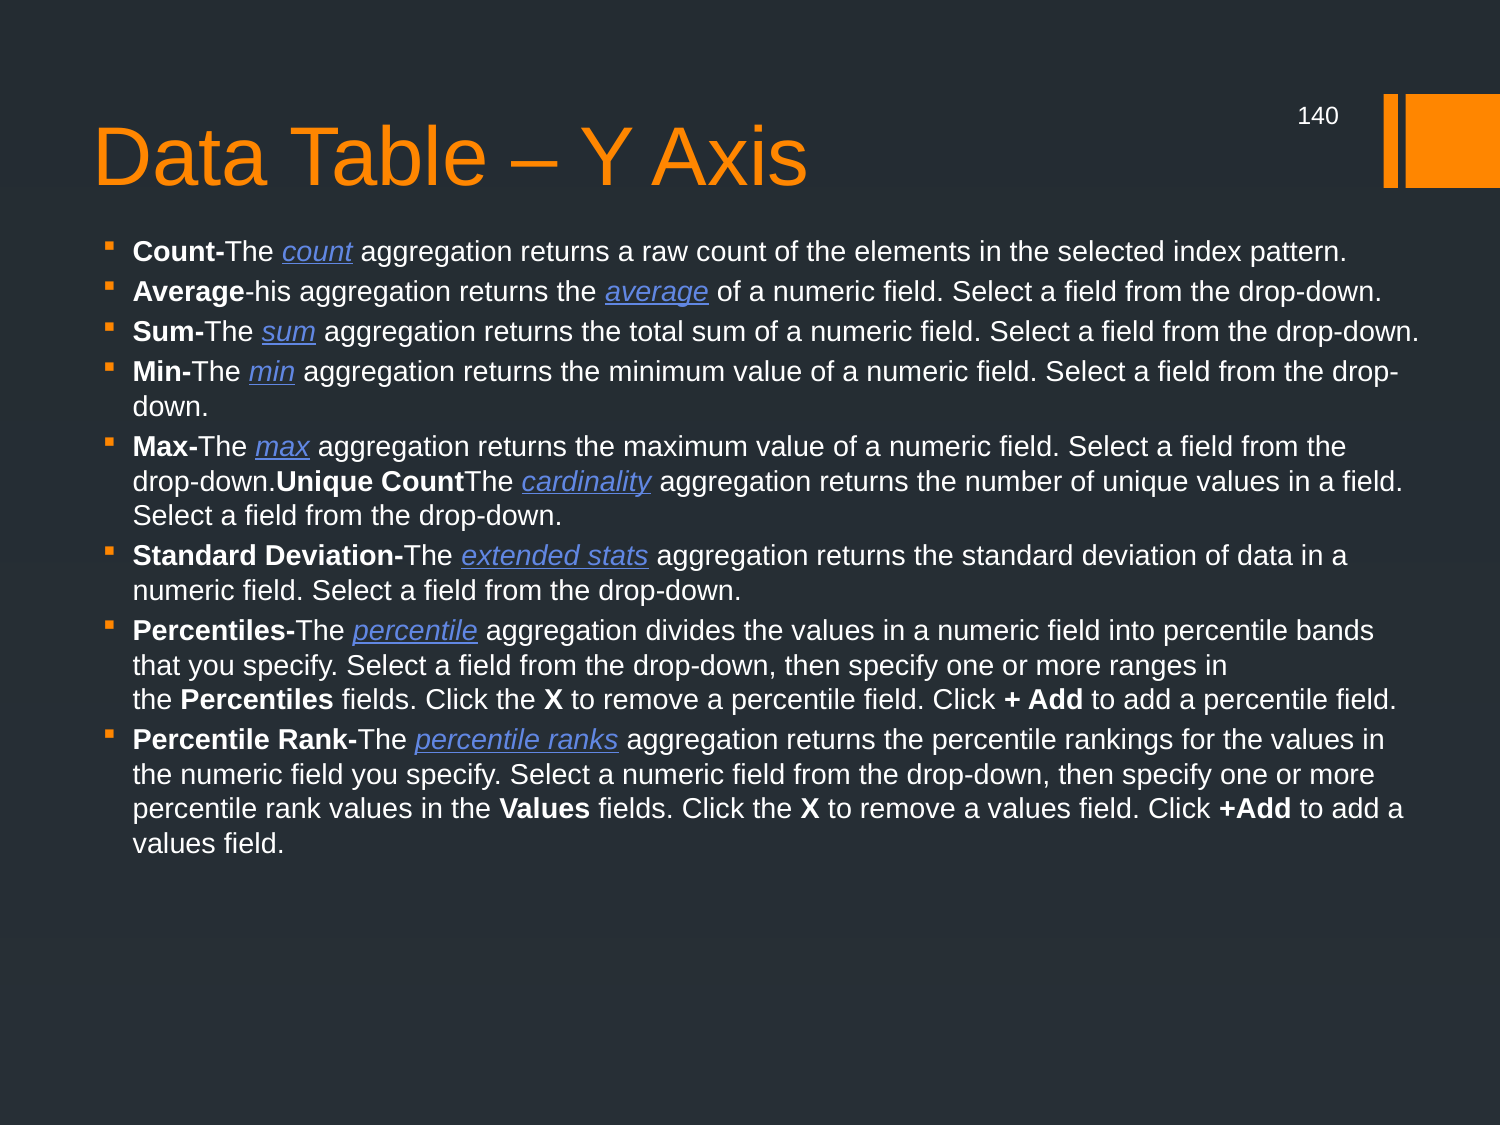

# Data Table – Y Axis
140
Count-The count aggregation returns a raw count of the elements in the selected index pattern.
Average-his aggregation returns the average of a numeric field. Select a field from the drop-down.
Sum-The sum aggregation returns the total sum of a numeric field. Select a field from the drop-down.
Min-The min aggregation returns the minimum value of a numeric field. Select a field from the drop-down.
Max-The max aggregation returns the maximum value of a numeric field. Select a field from the drop-down.Unique CountThe cardinality aggregation returns the number of unique values in a field. Select a field from the drop-down.
Standard Deviation-The extended stats aggregation returns the standard deviation of data in a numeric field. Select a field from the drop-down.
Percentiles-The percentile aggregation divides the values in a numeric field into percentile bands that you specify. Select a field from the drop-down, then specify one or more ranges in the Percentiles fields. Click the X to remove a percentile field. Click + Add to add a percentile field.
Percentile Rank-The percentile ranks aggregation returns the percentile rankings for the values in the numeric field you specify. Select a numeric field from the drop-down, then specify one or more percentile rank values in the Values fields. Click the X to remove a values field. Click +Add to add a values field.